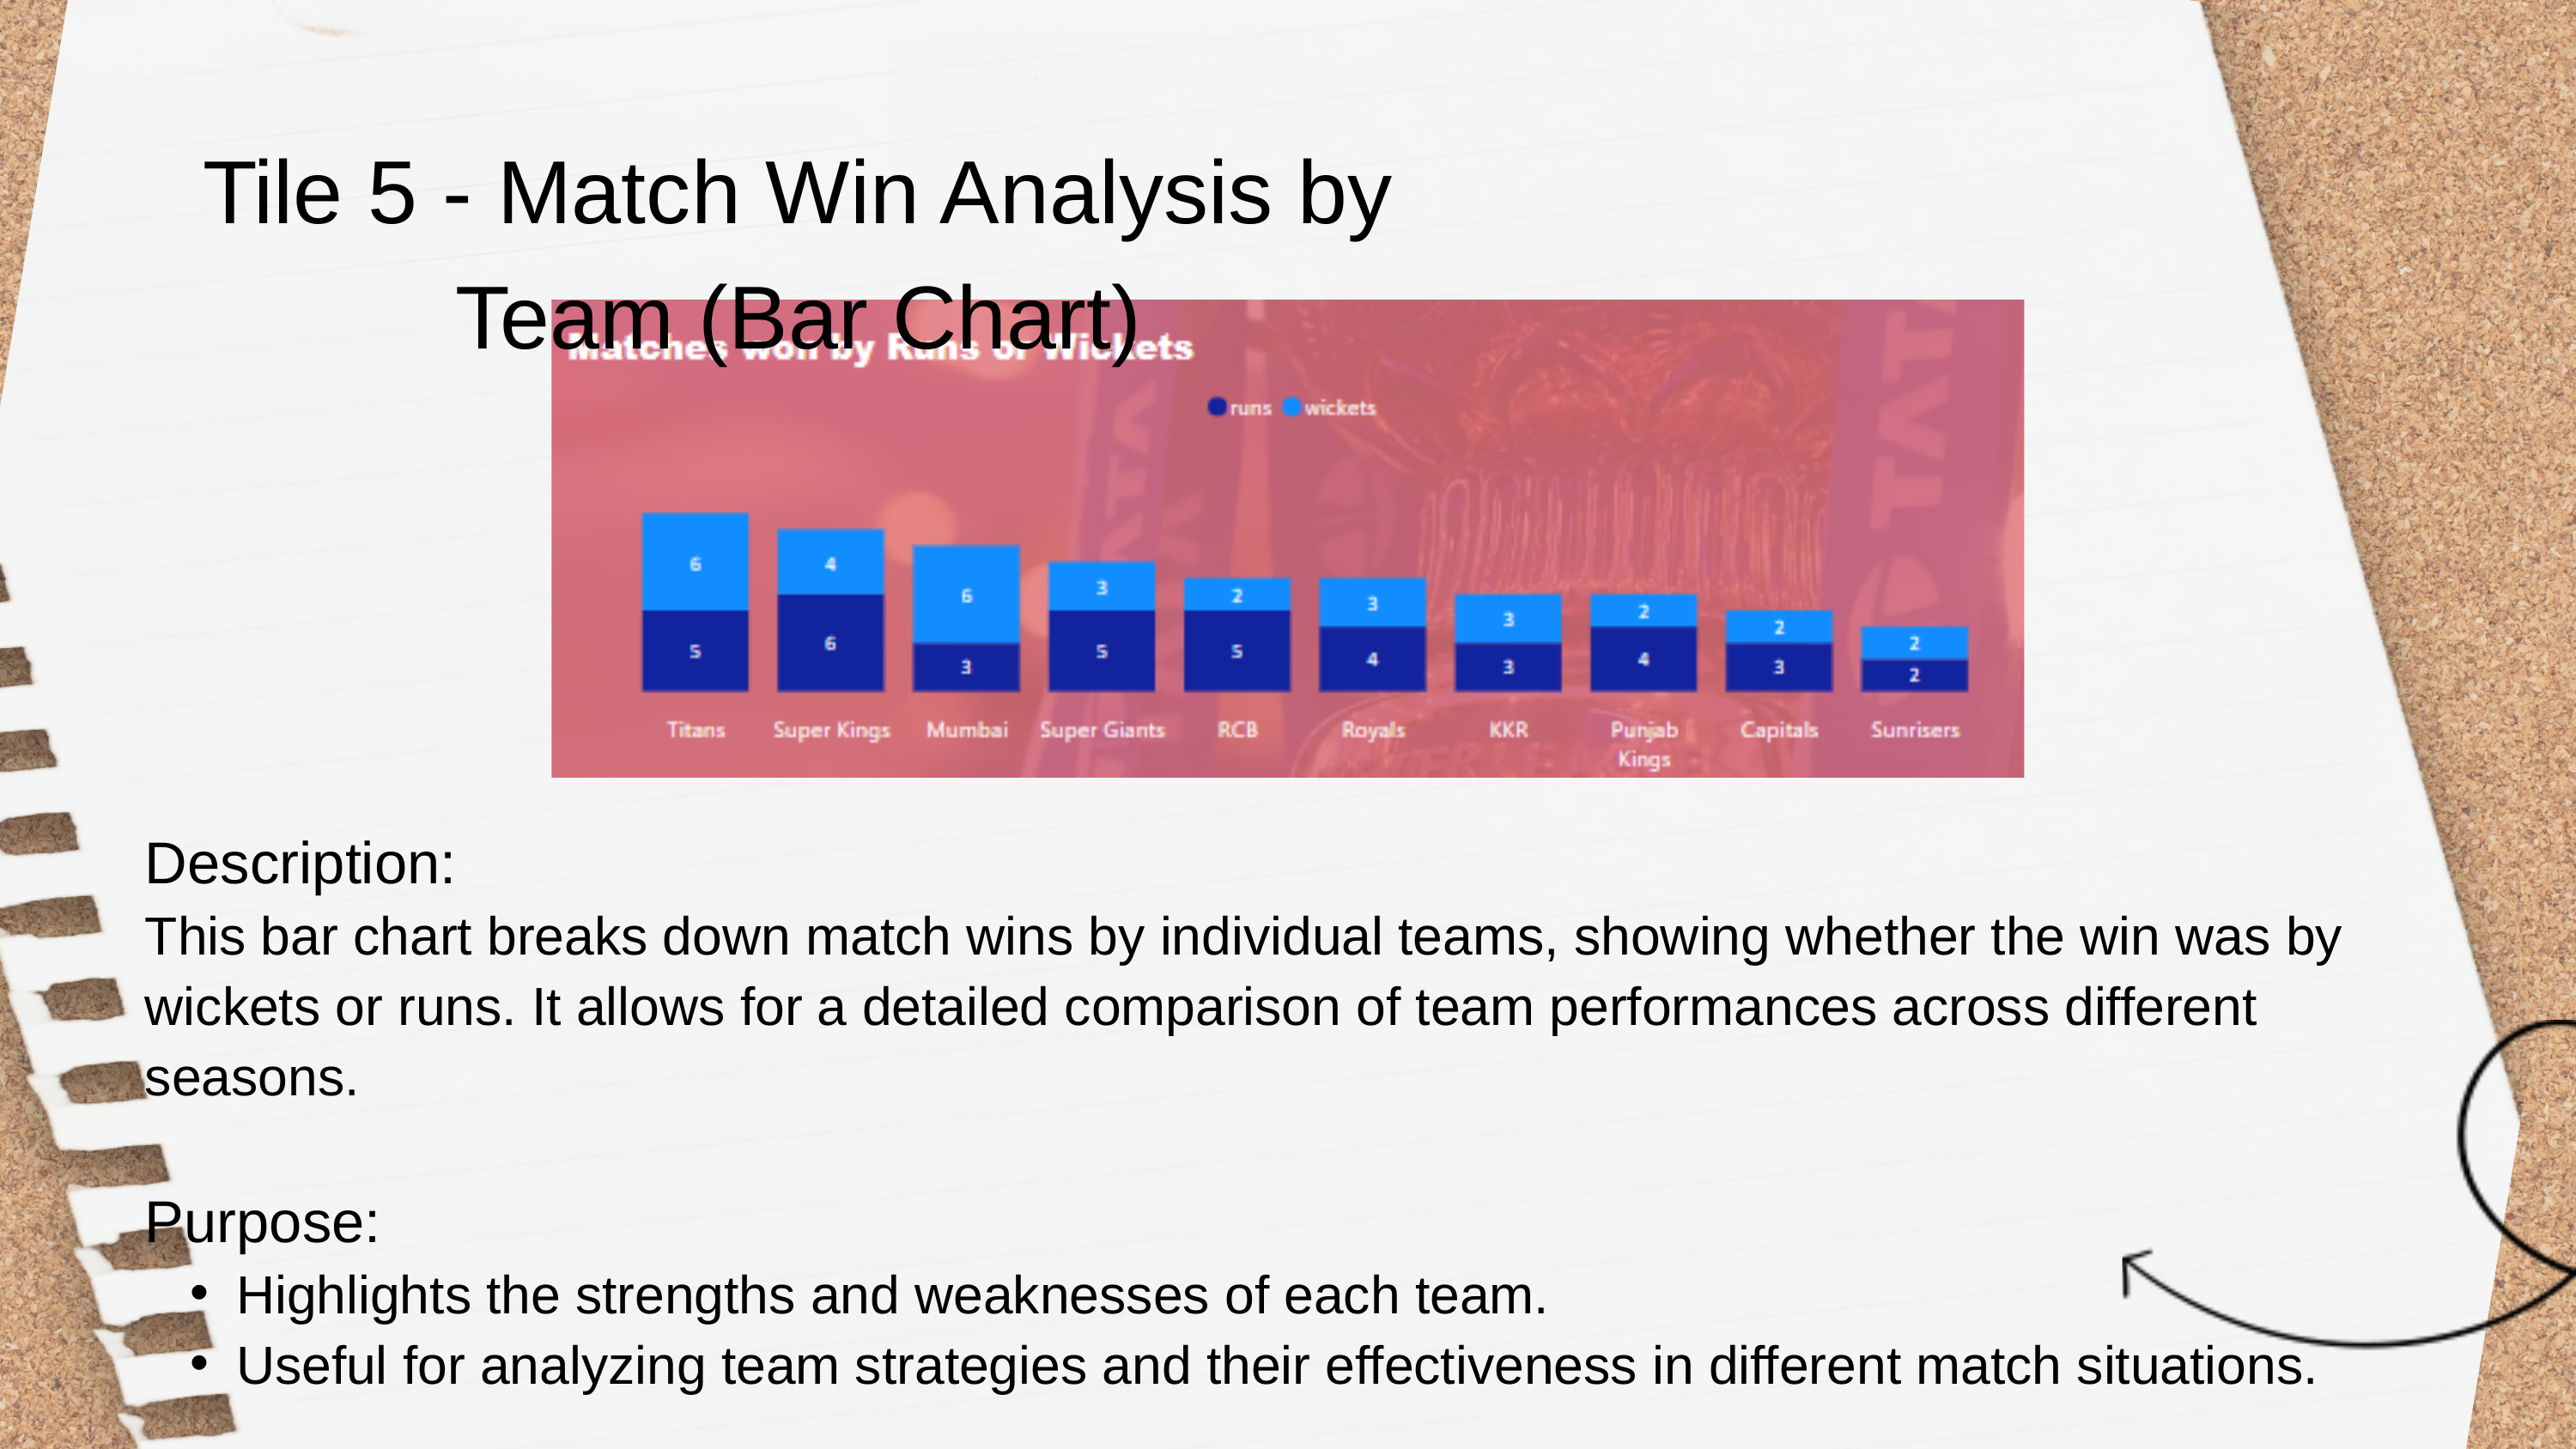

Tile 5 - Match Win Analysis by Team (Bar Chart)

Description:
This bar chart breaks down match wins by individual teams, showing whether the win was by wickets or runs. It allows for a detailed comparison of team performances across different seasons.

Purpose:
Highlights the strengths and weaknesses of each team.
Useful for analyzing team strategies and their effectiveness in different match situations.